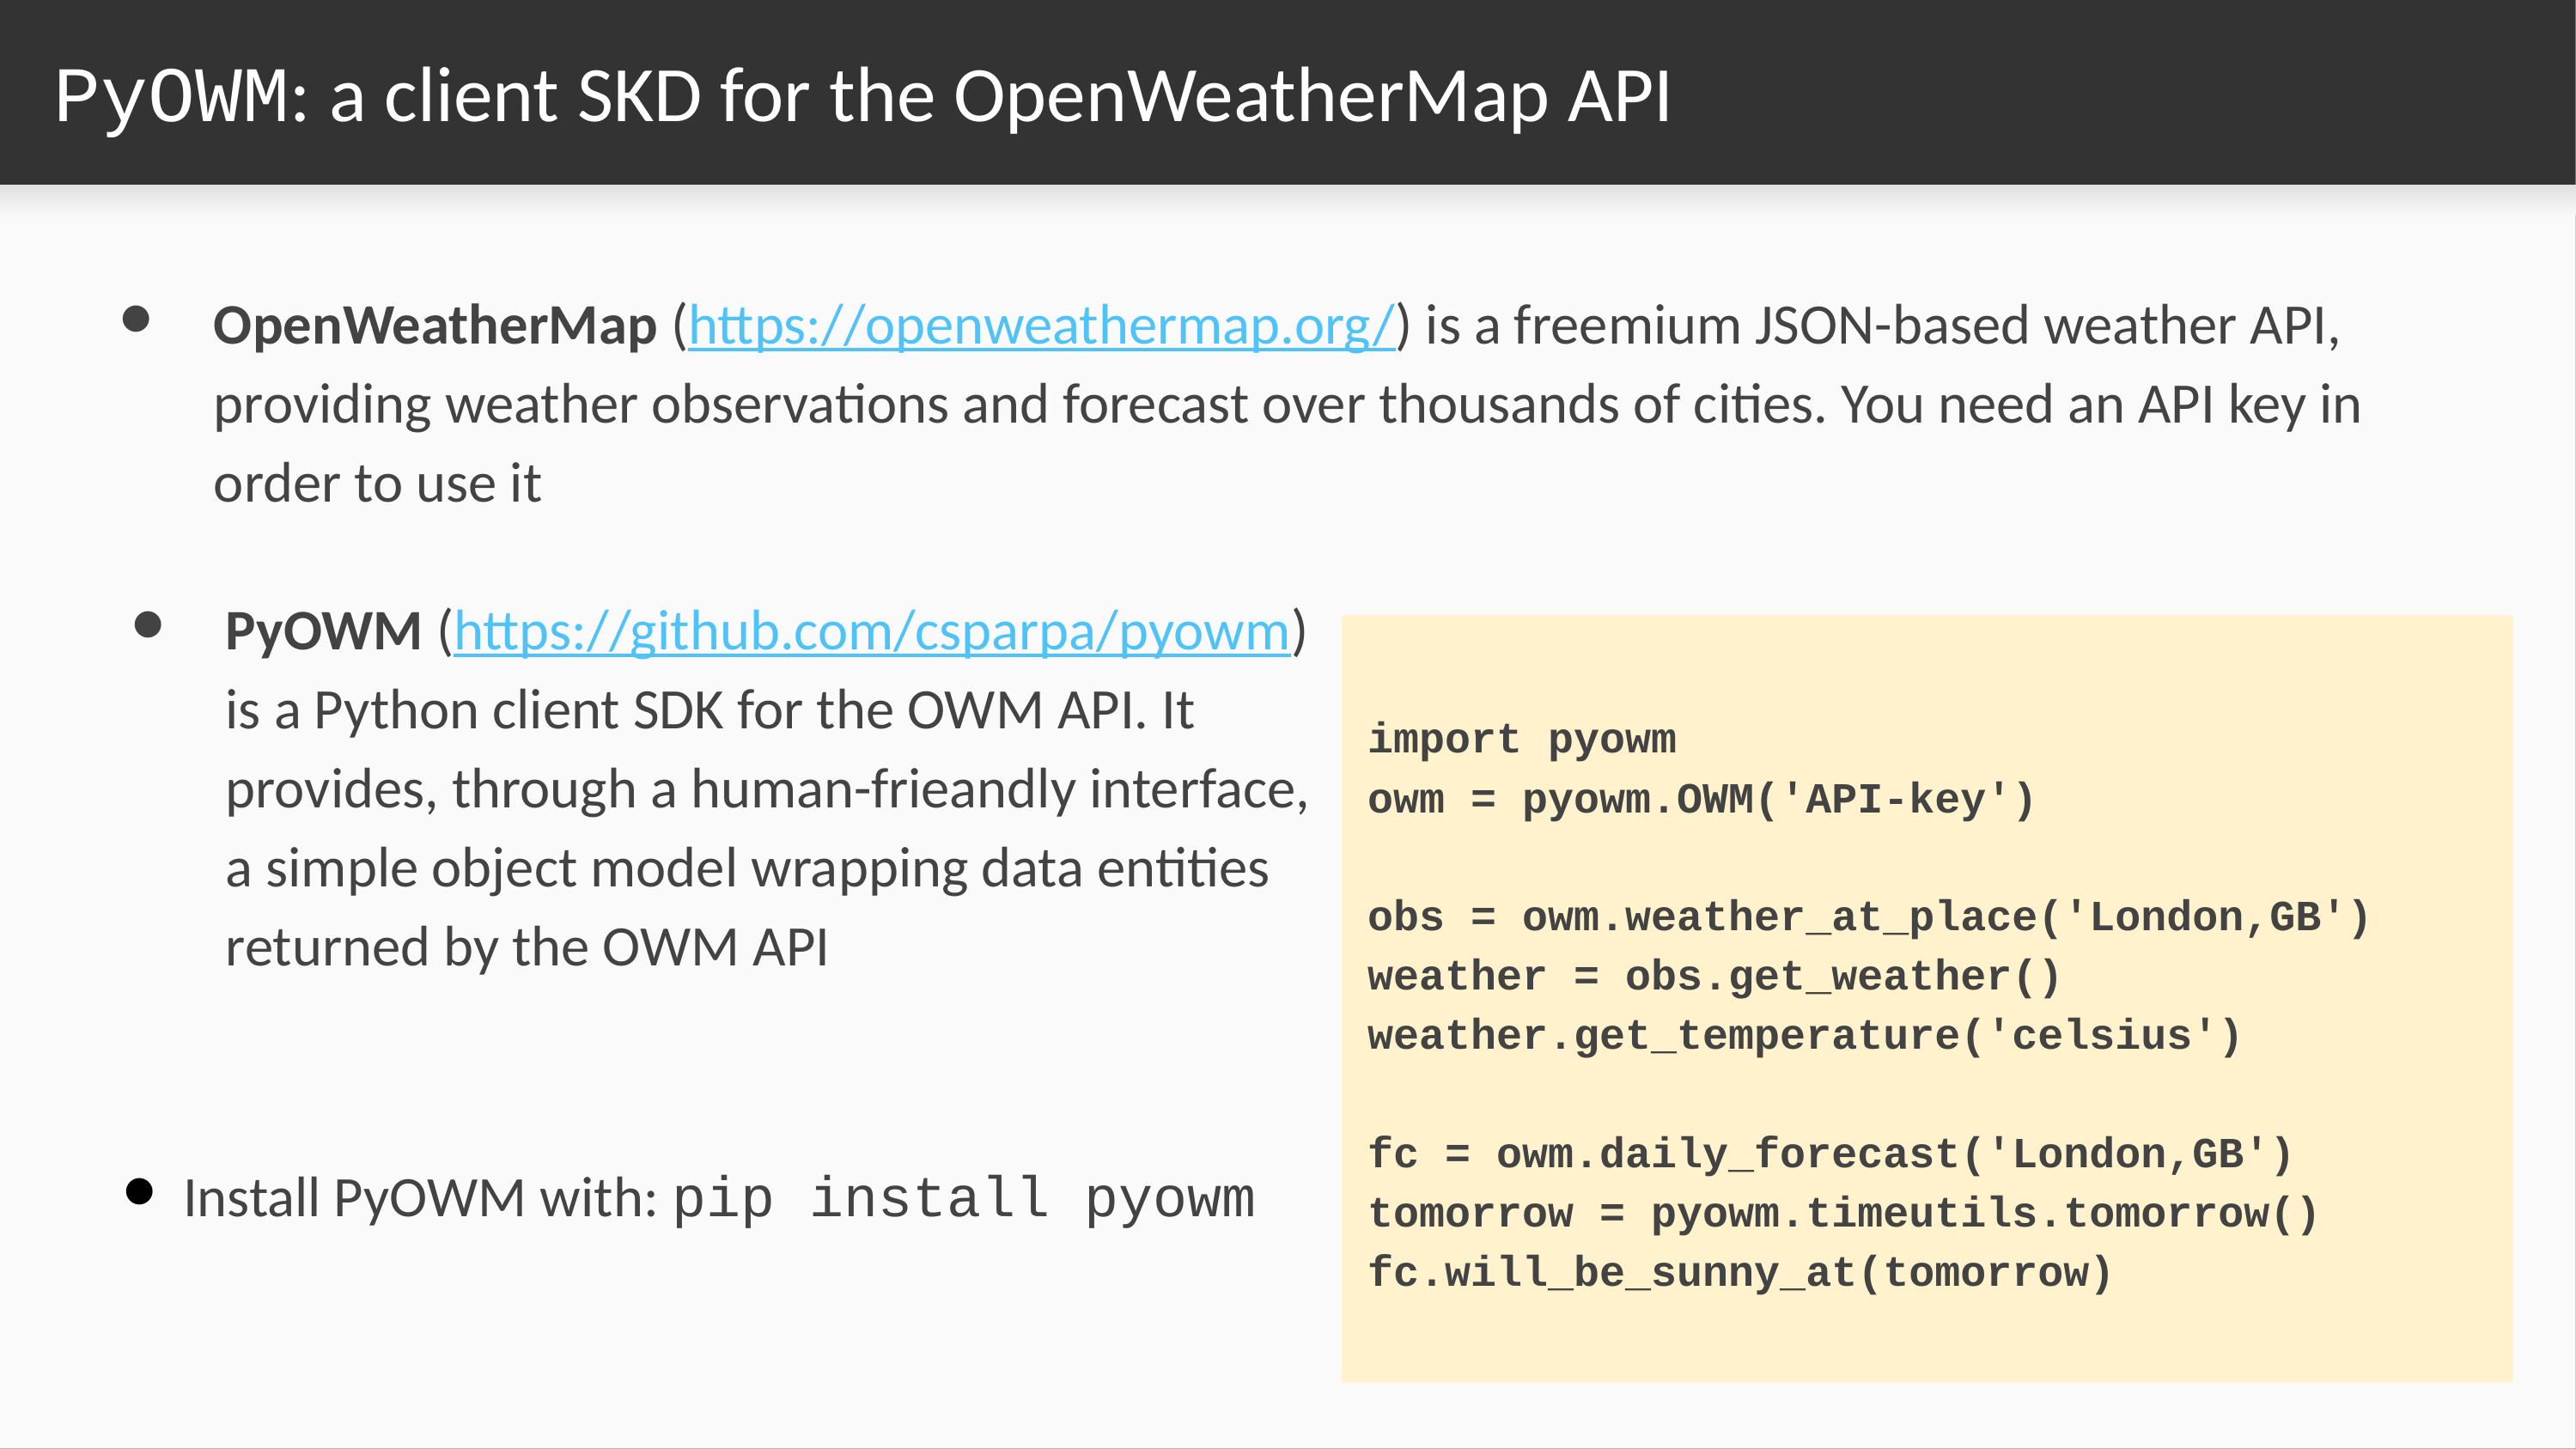

# PyOWM: a client SKD for the OpenWeatherMap API
OpenWeatherMap (https://openweathermap.org/) is a freemium JSON-based weather API, providing weather observations and forecast over thousands of cities. You need an API key in order to use it
PyOWM (https://github.com/csparpa/pyowm) is a Python client SDK for the OWM API. It provides, through a human-frieandly interface, a simple object model wrapping data entities returned by the OWM API
import pyowm
owm = pyowm.OWM('API-key')

obs = owm.weather_at_place('London,GB')
weather = obs.get_weather()
weather.get_temperature('celsius')

fc = owm.daily_forecast('London,GB')
tomorrow = pyowm.timeutils.tomorrow()
fc.will_be_sunny_at(tomorrow)
Install PyOWM with: pip install pyowm